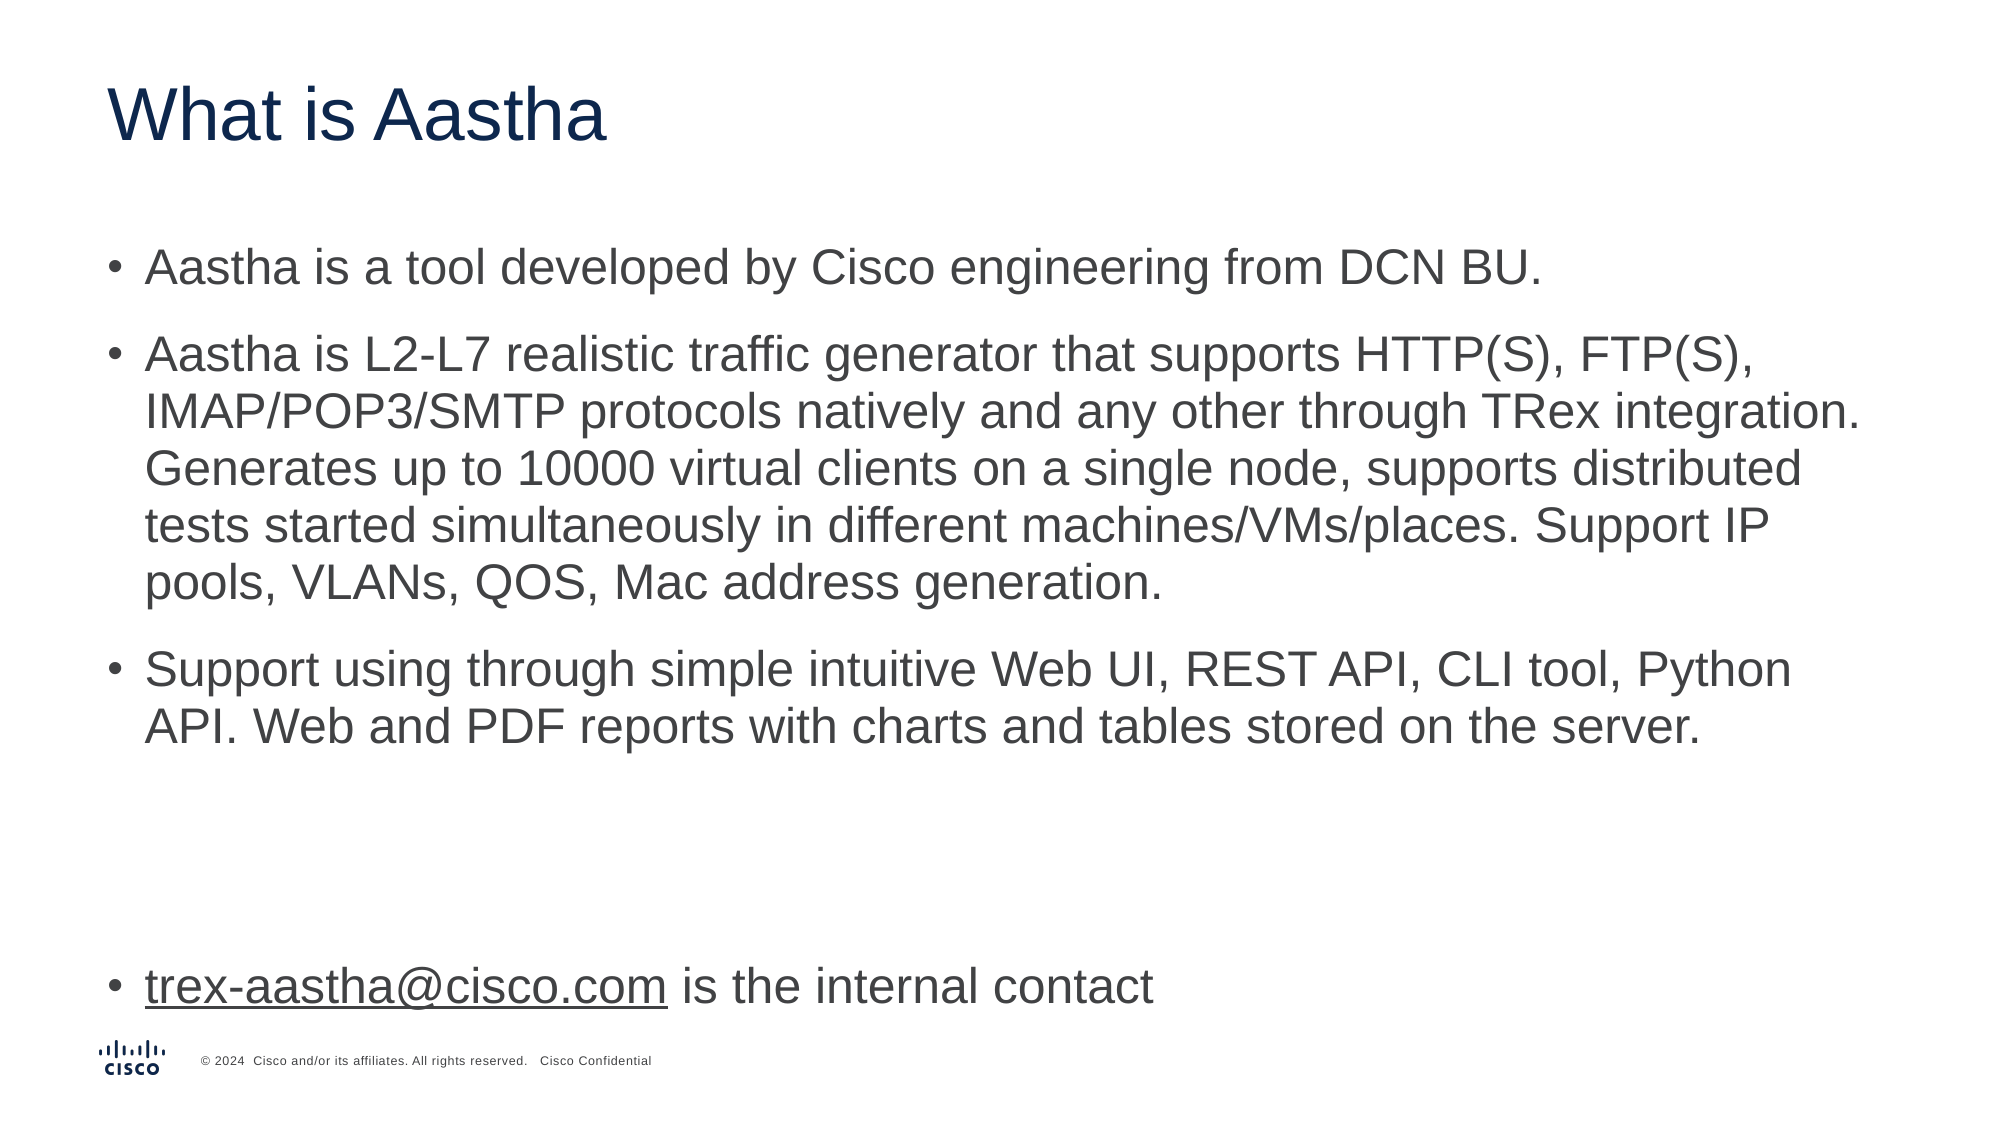

# What is Aastha
Aastha is a tool developed by Cisco engineering from DCN BU.
Aastha is L2-L7 realistic traffic generator that supports HTTP(S), FTP(S), IMAP/POP3/SMTP protocols natively and any other through TRex integration. Generates up to 10000 virtual clients on a single node, supports distributed tests started simultaneously in different machines/VMs/places. Support IP pools, VLANs, QOS, Mac address generation.
Support using through simple intuitive Web UI, REST API, CLI tool, Python API. Web and PDF reports with charts and tables stored on the server.

trex-aastha@cisco.com is the internal contact